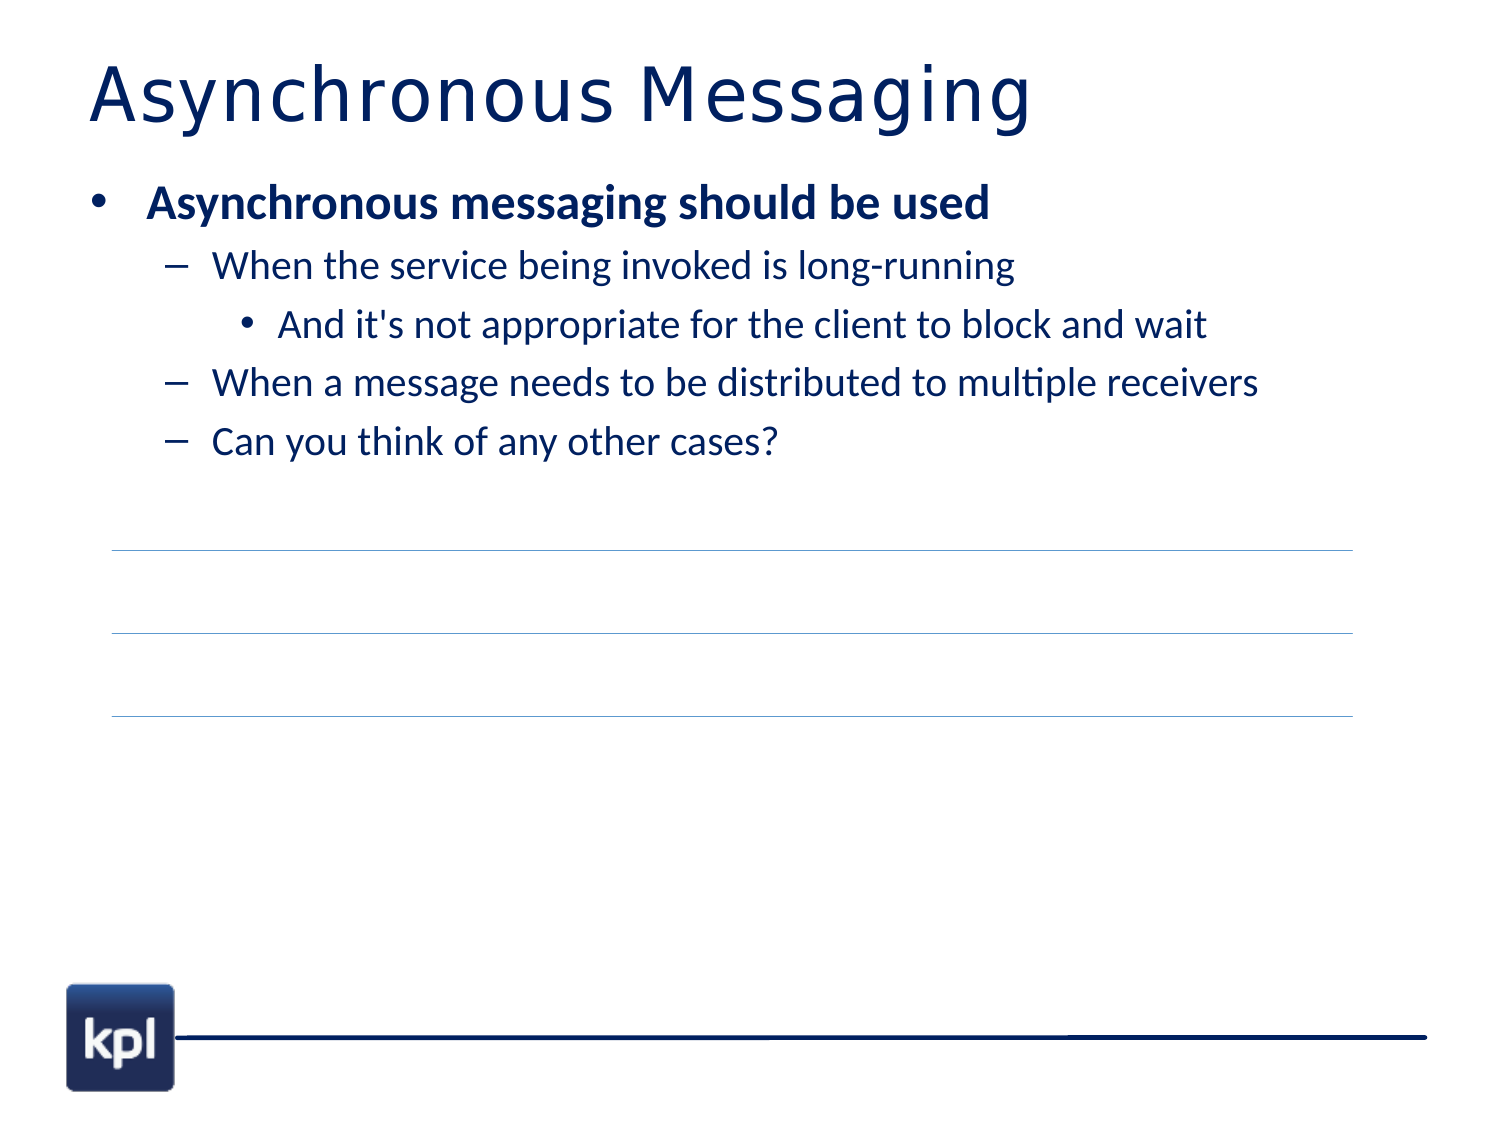

# Asynchronous Messaging
Asynchronous messaging should be used
When the service being invoked is long-running
And it's not appropriate for the client to block and wait
When a message needs to be distributed to multiple receivers
Can you think of any other cases?